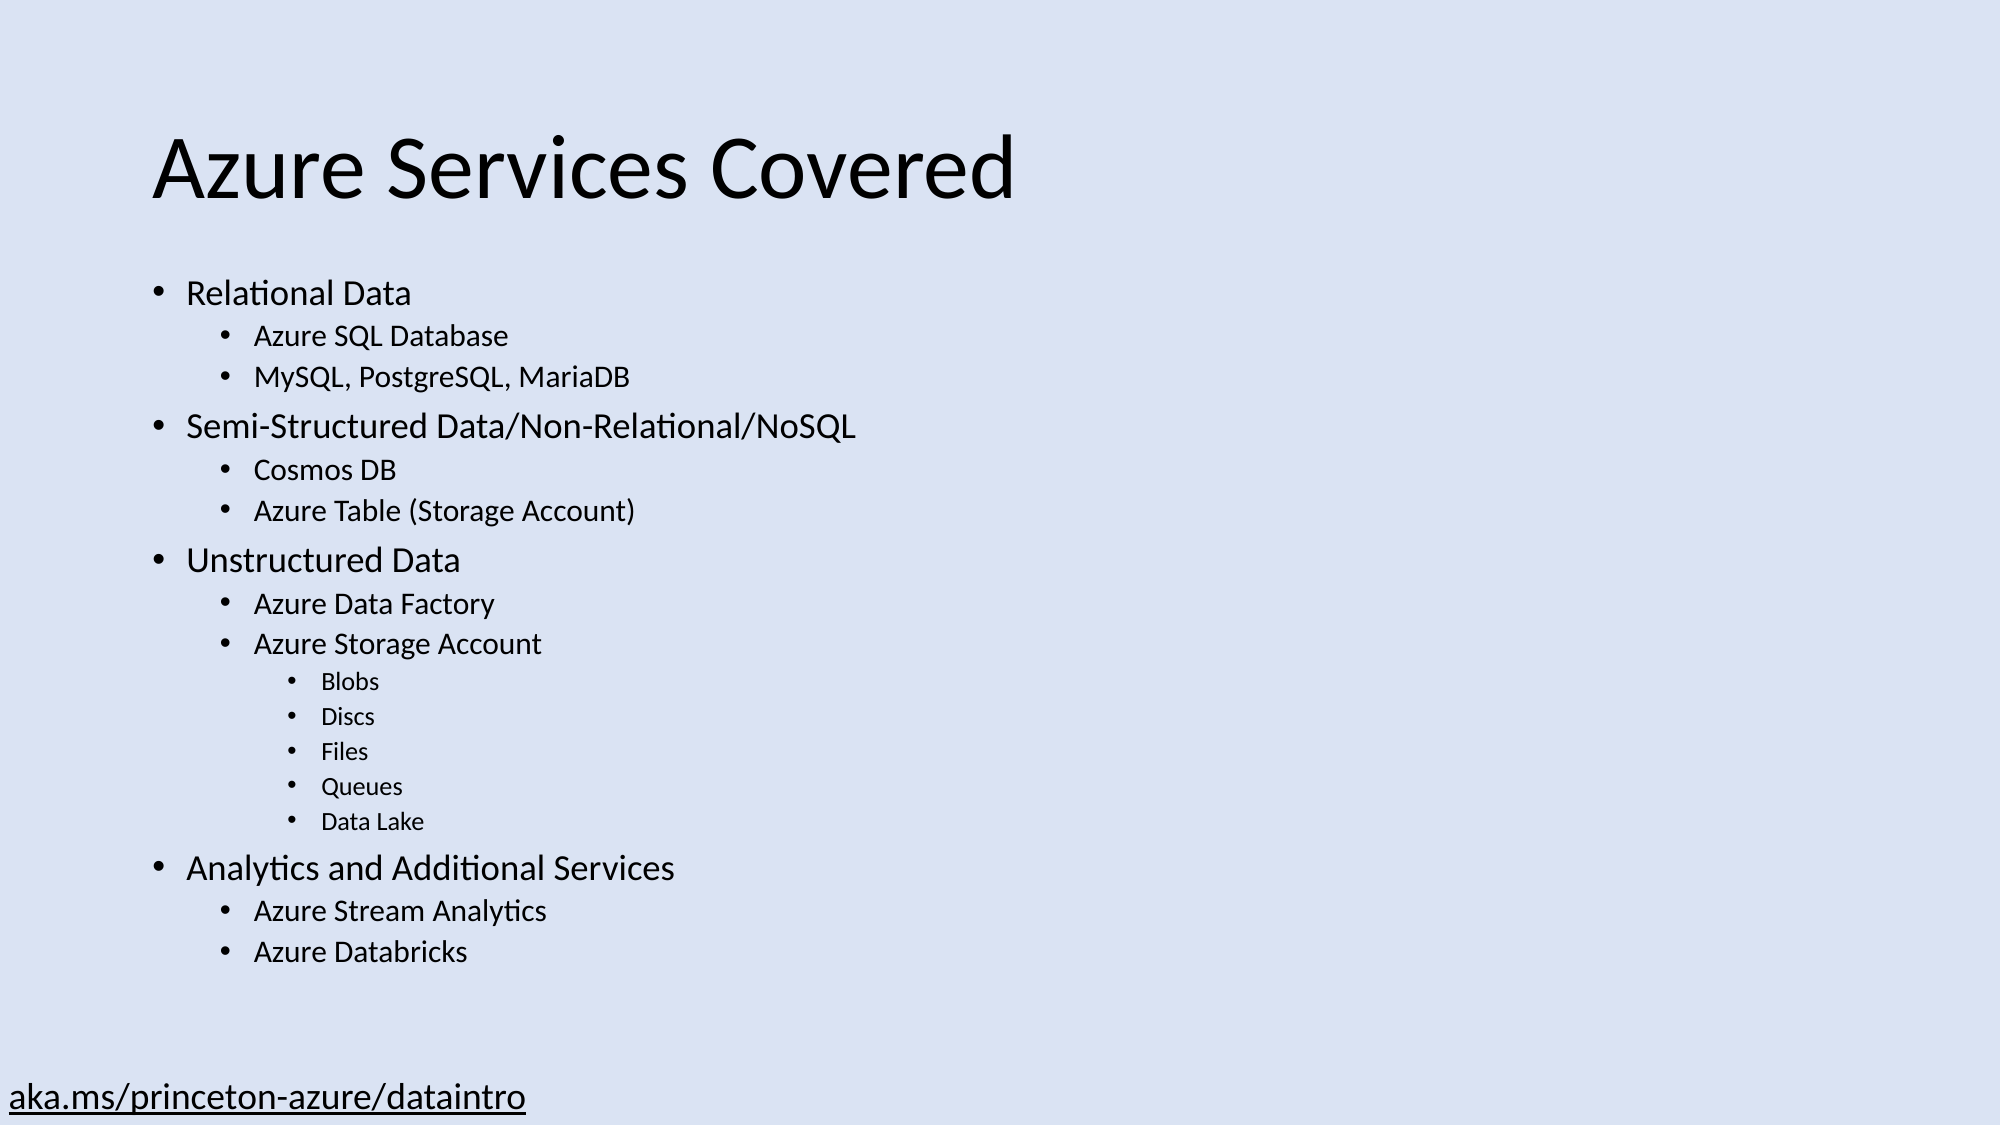

# Azure Services Covered
Relational Data
Azure SQL Database
MySQL, PostgreSQL, MariaDB
Semi-Structured Data/Non-Relational/NoSQL
Cosmos DB
Azure Table (Storage Account)
Unstructured Data
Azure Data Factory
Azure Storage Account
Blobs
Discs
Files
Queues
Data Lake
Analytics and Additional Services
Azure Stream Analytics
Azure Databricks

aka.ms/princeton-azure/dataintro​